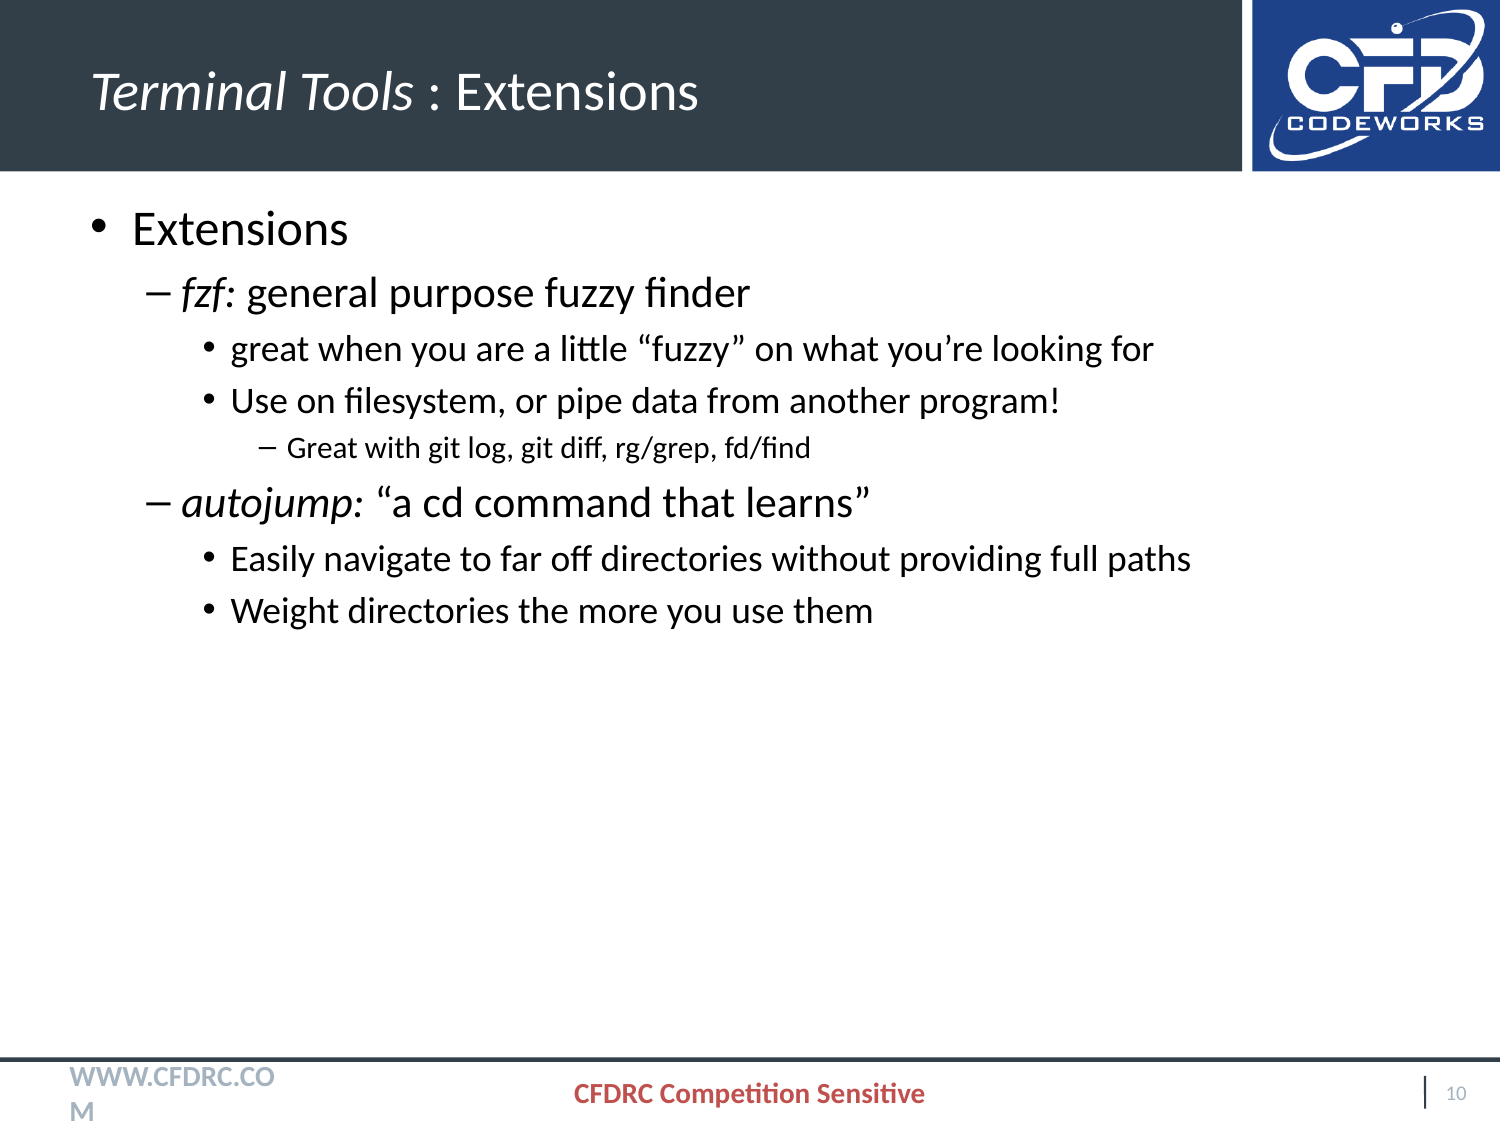

# Terminal Tools : Extensions
Extensions
fzf: general purpose fuzzy finder
great when you are a little “fuzzy” on what you’re looking for
Use on filesystem, or pipe data from another program!
Great with git log, git diff, rg/grep, fd/find
autojump: “a cd command that learns”
Easily navigate to far off directories without providing full paths
Weight directories the more you use them

CFDRC Competition Sensitive
10